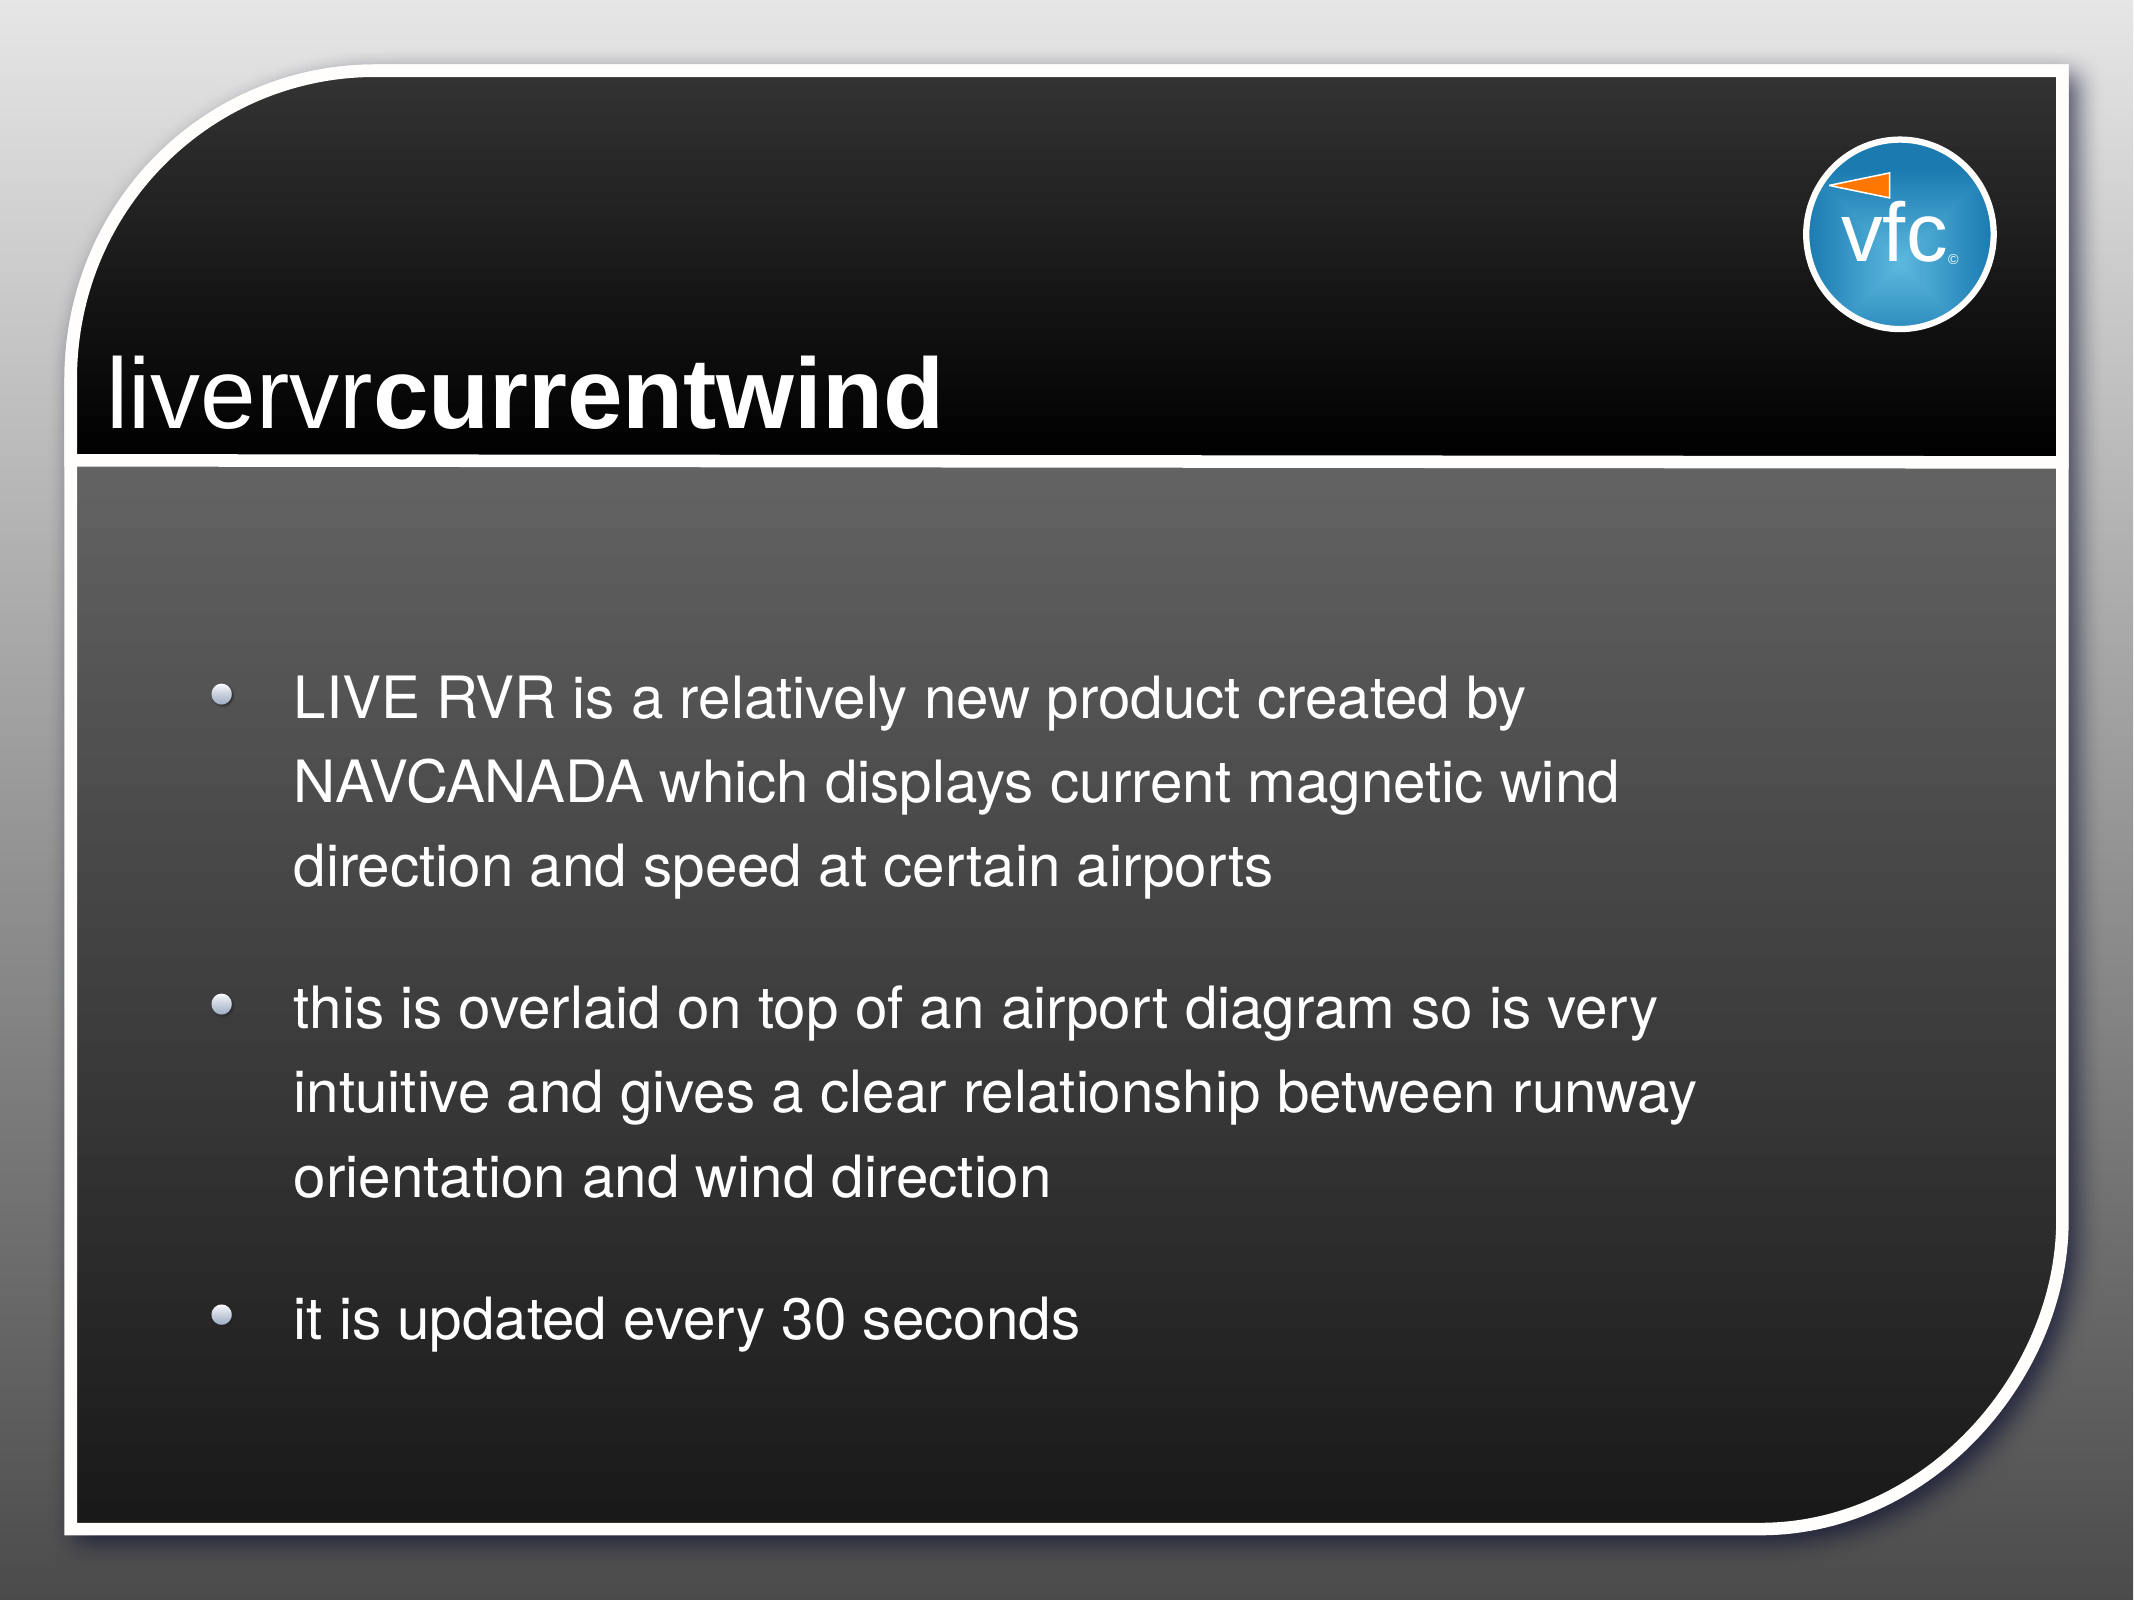

vfc©

# livervrcurrentwind
LIVE RVR is a relatively new product created by NAVCANADA which displays current magnetic wind direction and speed at certain airports
this is overlaid on top of an airport diagram so is very intuitive and gives a clear relationship between runway orientation and wind direction
it is updated every 30 seconds